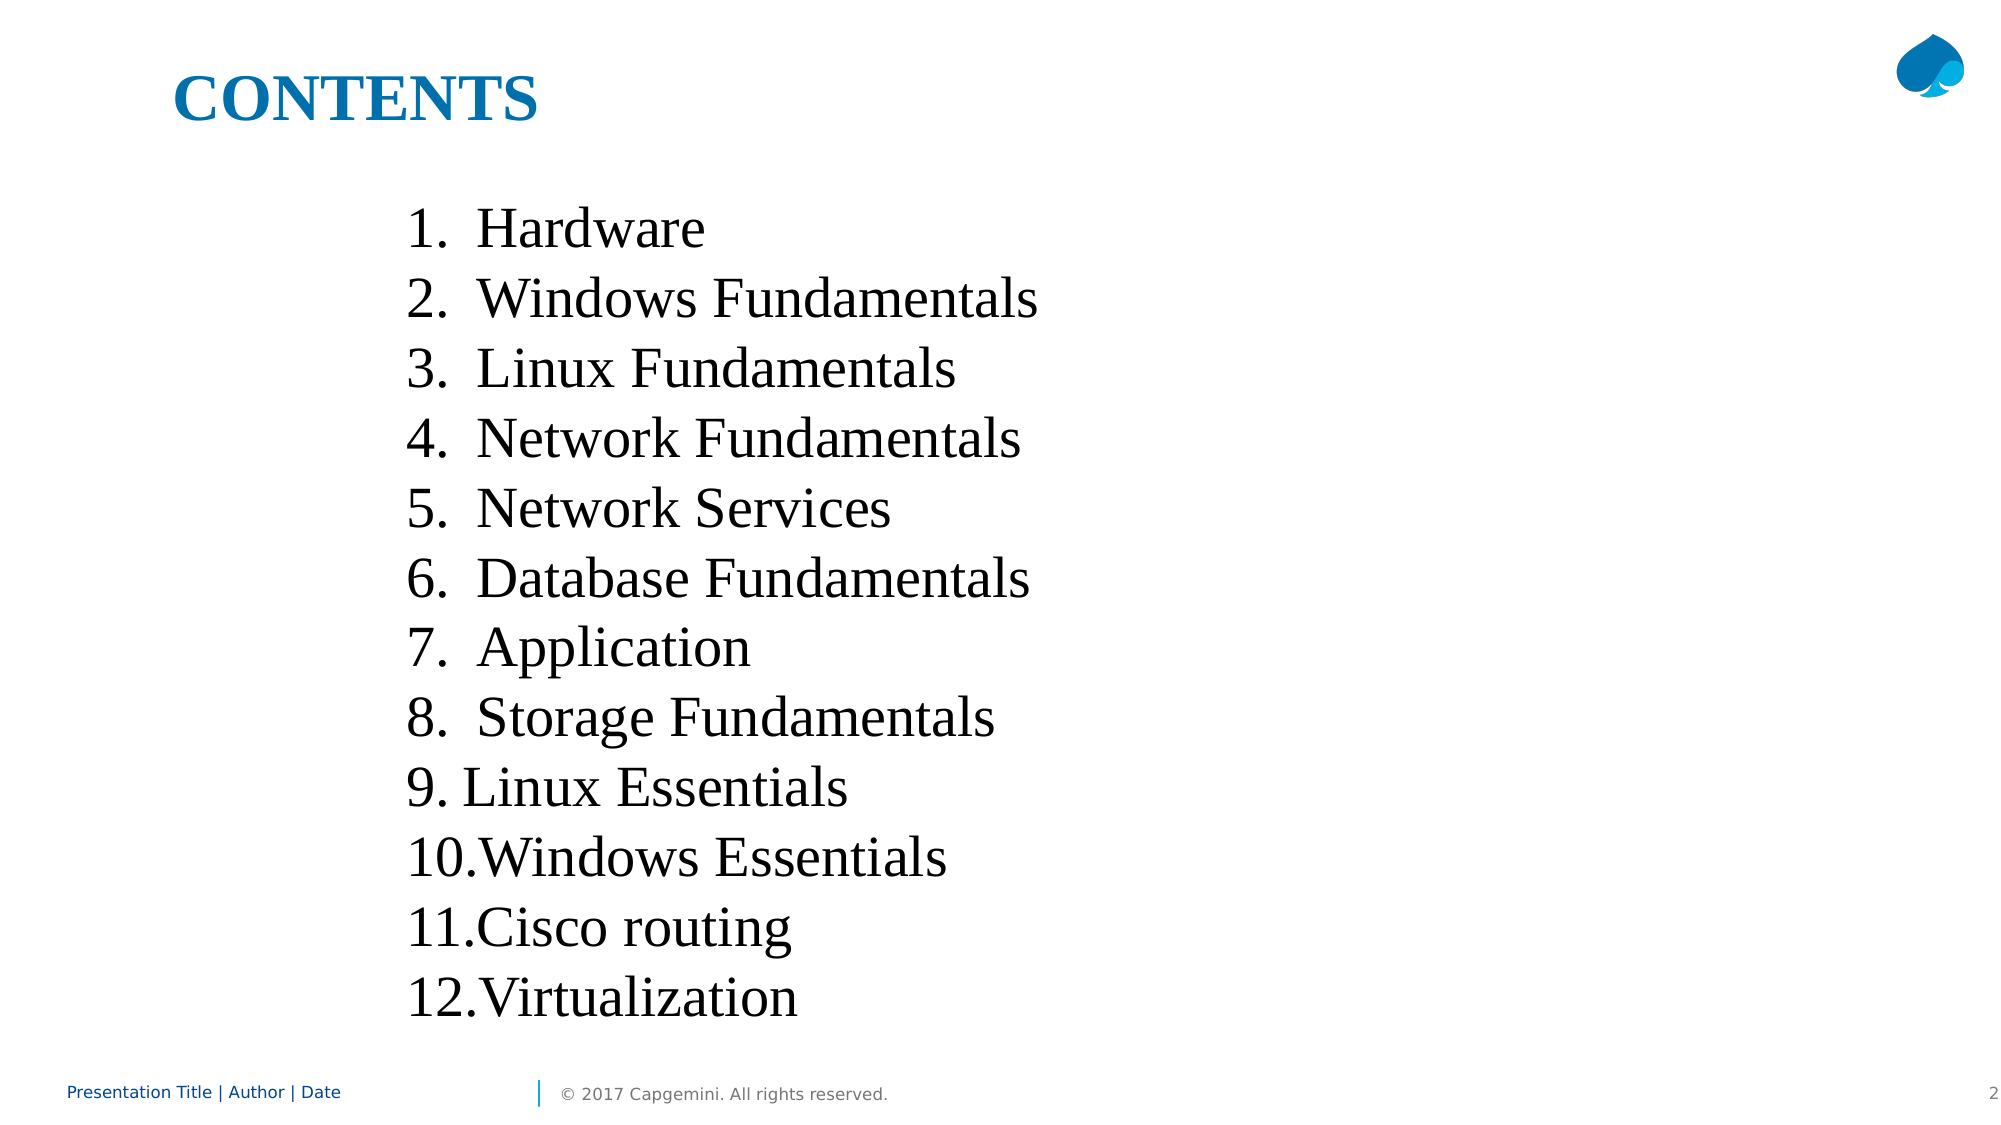

CONTENTS
 Hardware
 Windows Fundamentals
 Linux Fundamentals
 Network Fundamentals
 Network Services
 Database Fundamentals
 Application
 Storage Fundamentals
Linux Essentials
Windows Essentials
Cisco routing
Virtualization